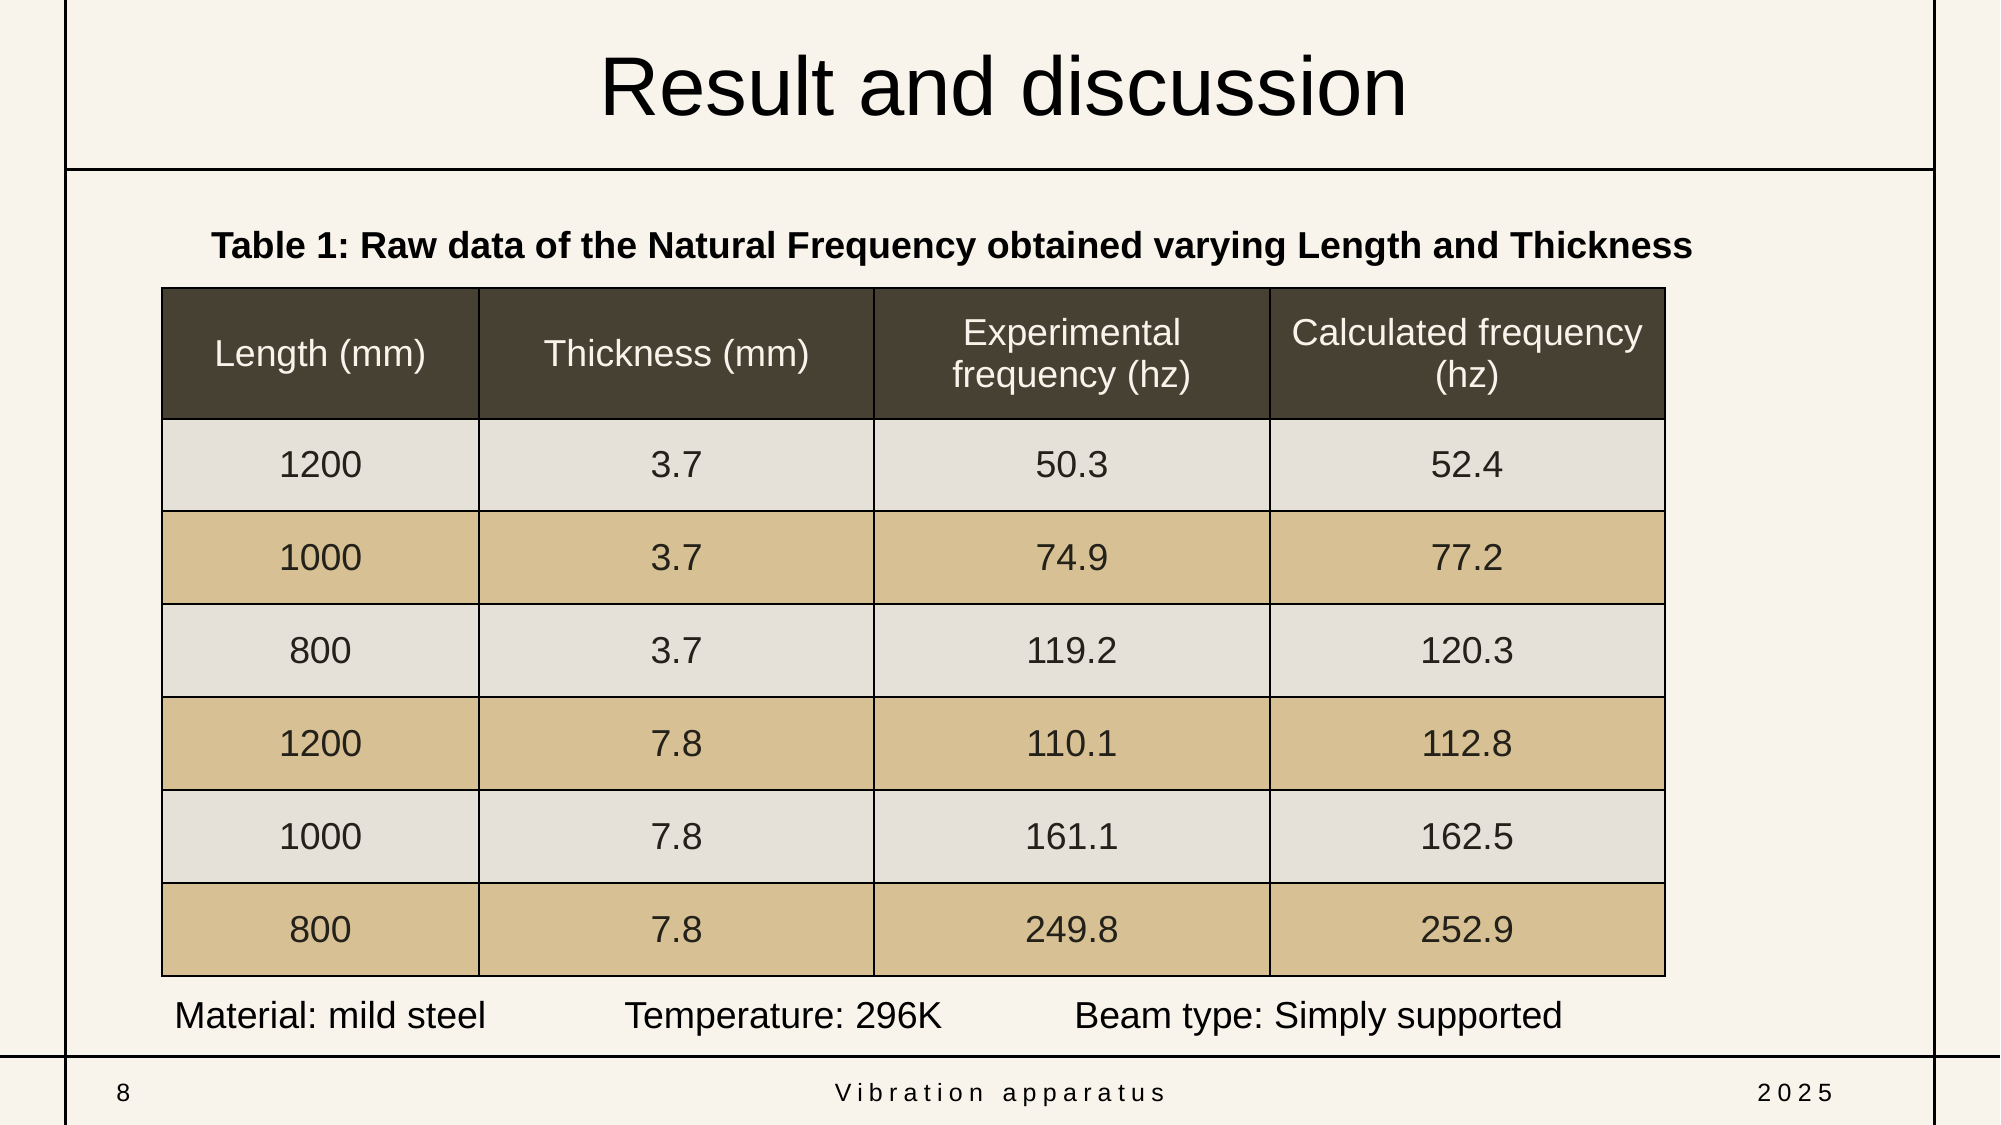

# Result and discussion
Table 1: Raw data of the Natural Frequency obtained varying Length and Thickness
| Length (mm) | Thickness (mm) | Experimental frequency (hz) | Calculated frequency (hz) |
| --- | --- | --- | --- |
| 1200 | 3.7 | 50.3 | 52.4 |
| 1000 | 3.7 | 74.9 | 77.2 |
| 800 | 3.7 | 119.2 | 120.3 |
| 1200 | 7.8 | 110.1 | 112.8 |
| 1000 | 7.8 | 161.1 | 162.5 |
| 800 | 7.8 | 249.8 | 252.9 |
Material: mild steel	Temperature: 296K	Beam type: Simply supported
8
Vibration apparatus
2025